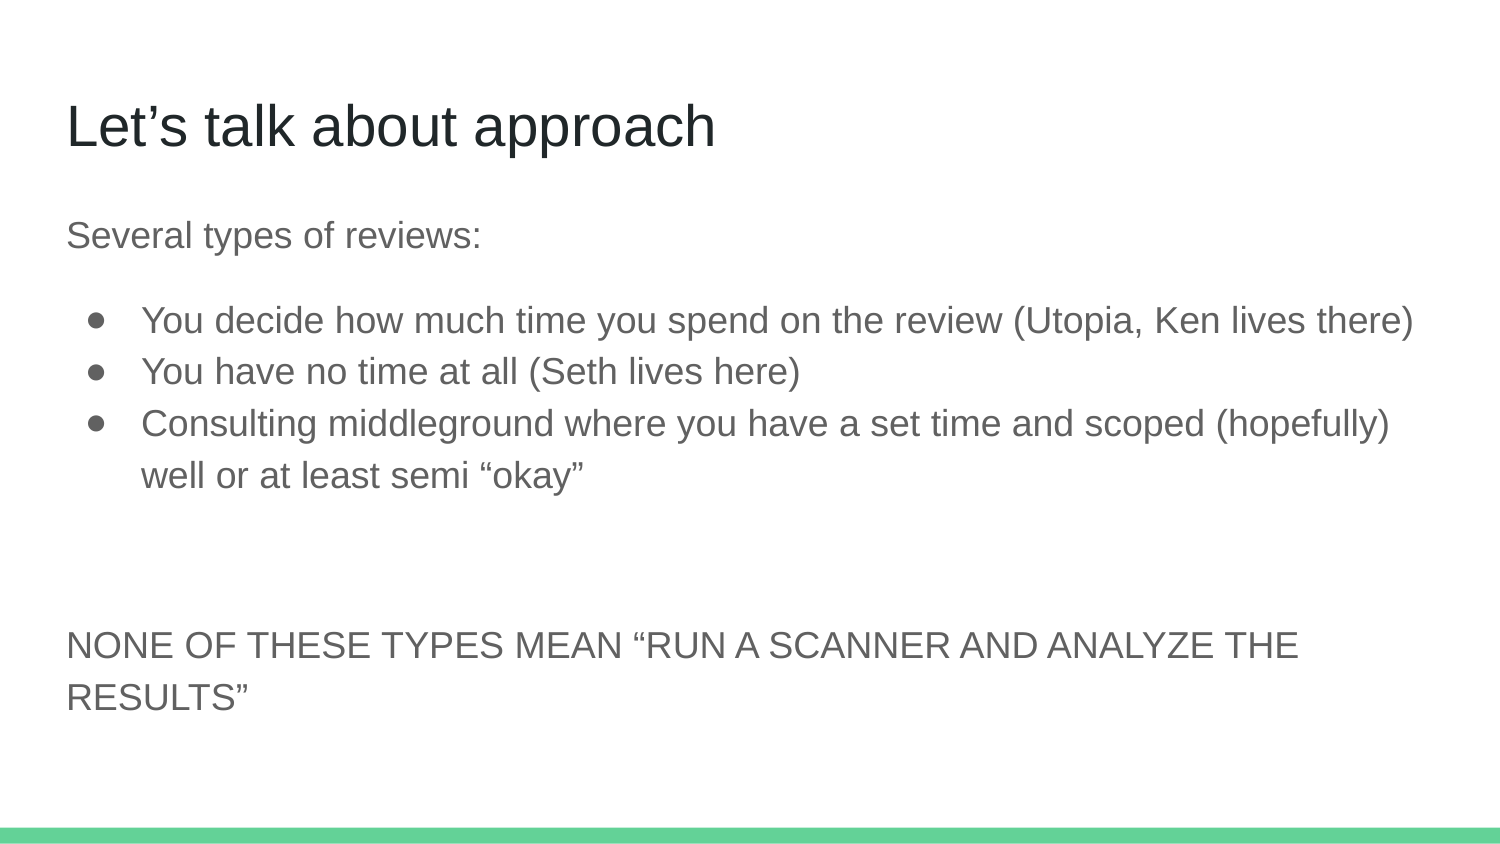

# Let’s talk about approach

Several types of reviews:
You decide how much time you spend on the review (Utopia, Ken lives there)
You have no time at all (Seth lives here)
Consulting middleground where you have a set time and scoped (hopefully) well or at least semi “okay”

NONE OF THESE TYPES MEAN “RUN A SCANNER AND ANALYZE THE RESULTS”